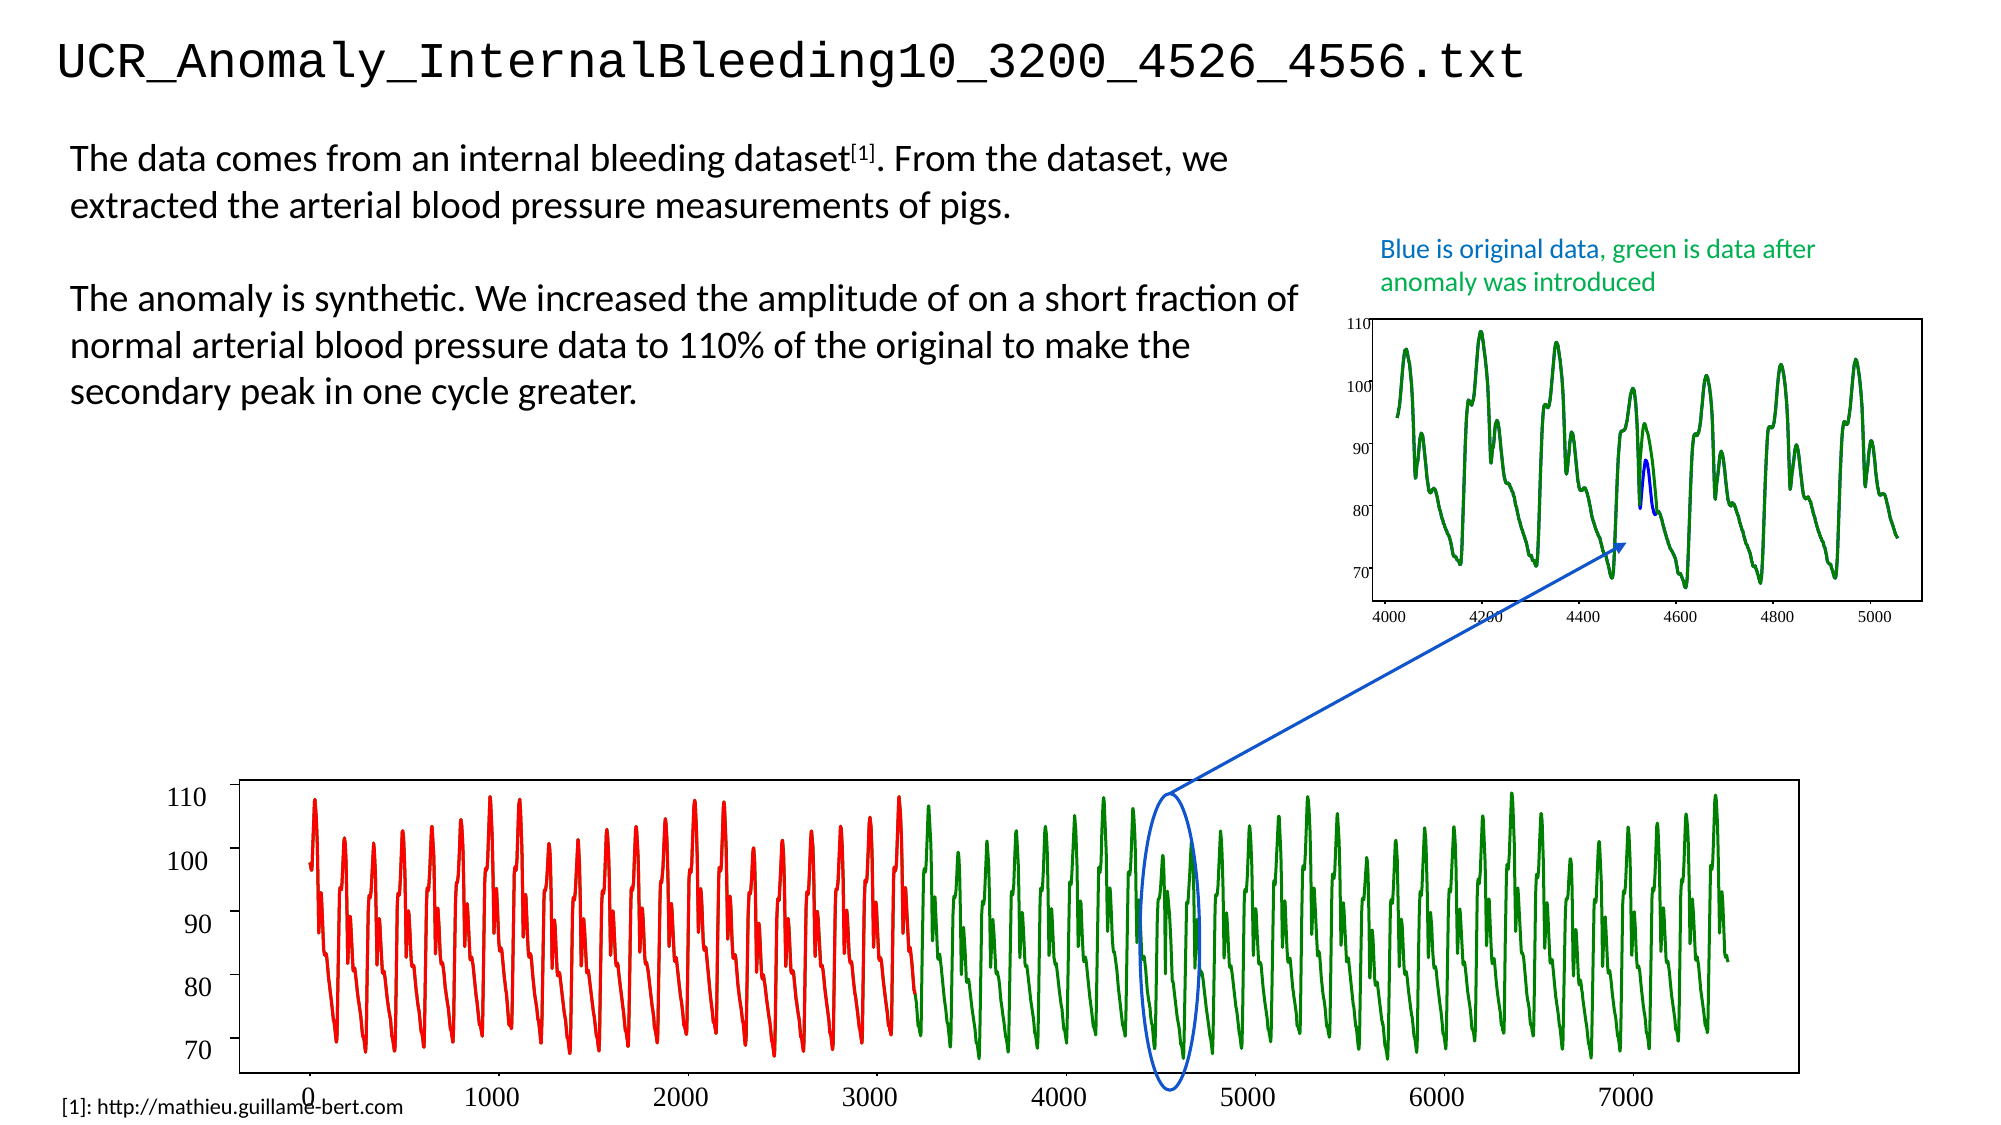

UCR_Anomaly_InternalBleeding10_3200_4526_4556.txt
The data comes from an internal bleeding dataset[1]. From the dataset, we extracted the arterial blood pressure measurements of pigs.

The anomaly is synthetic. We increased the amplitude of on a short fraction of normal arterial blood pressure data to 110% of the original to make the secondary peak in one cycle greater.

Blue is original data, green is data after anomaly was introduced

110

100

90

80

70

4000
4200
4400
4600
4800
5000

110

100

90

80

70

0
1000
2000
3000
4000
5000
6000
7000

[1]: http://mathieu.guillame-bert.com